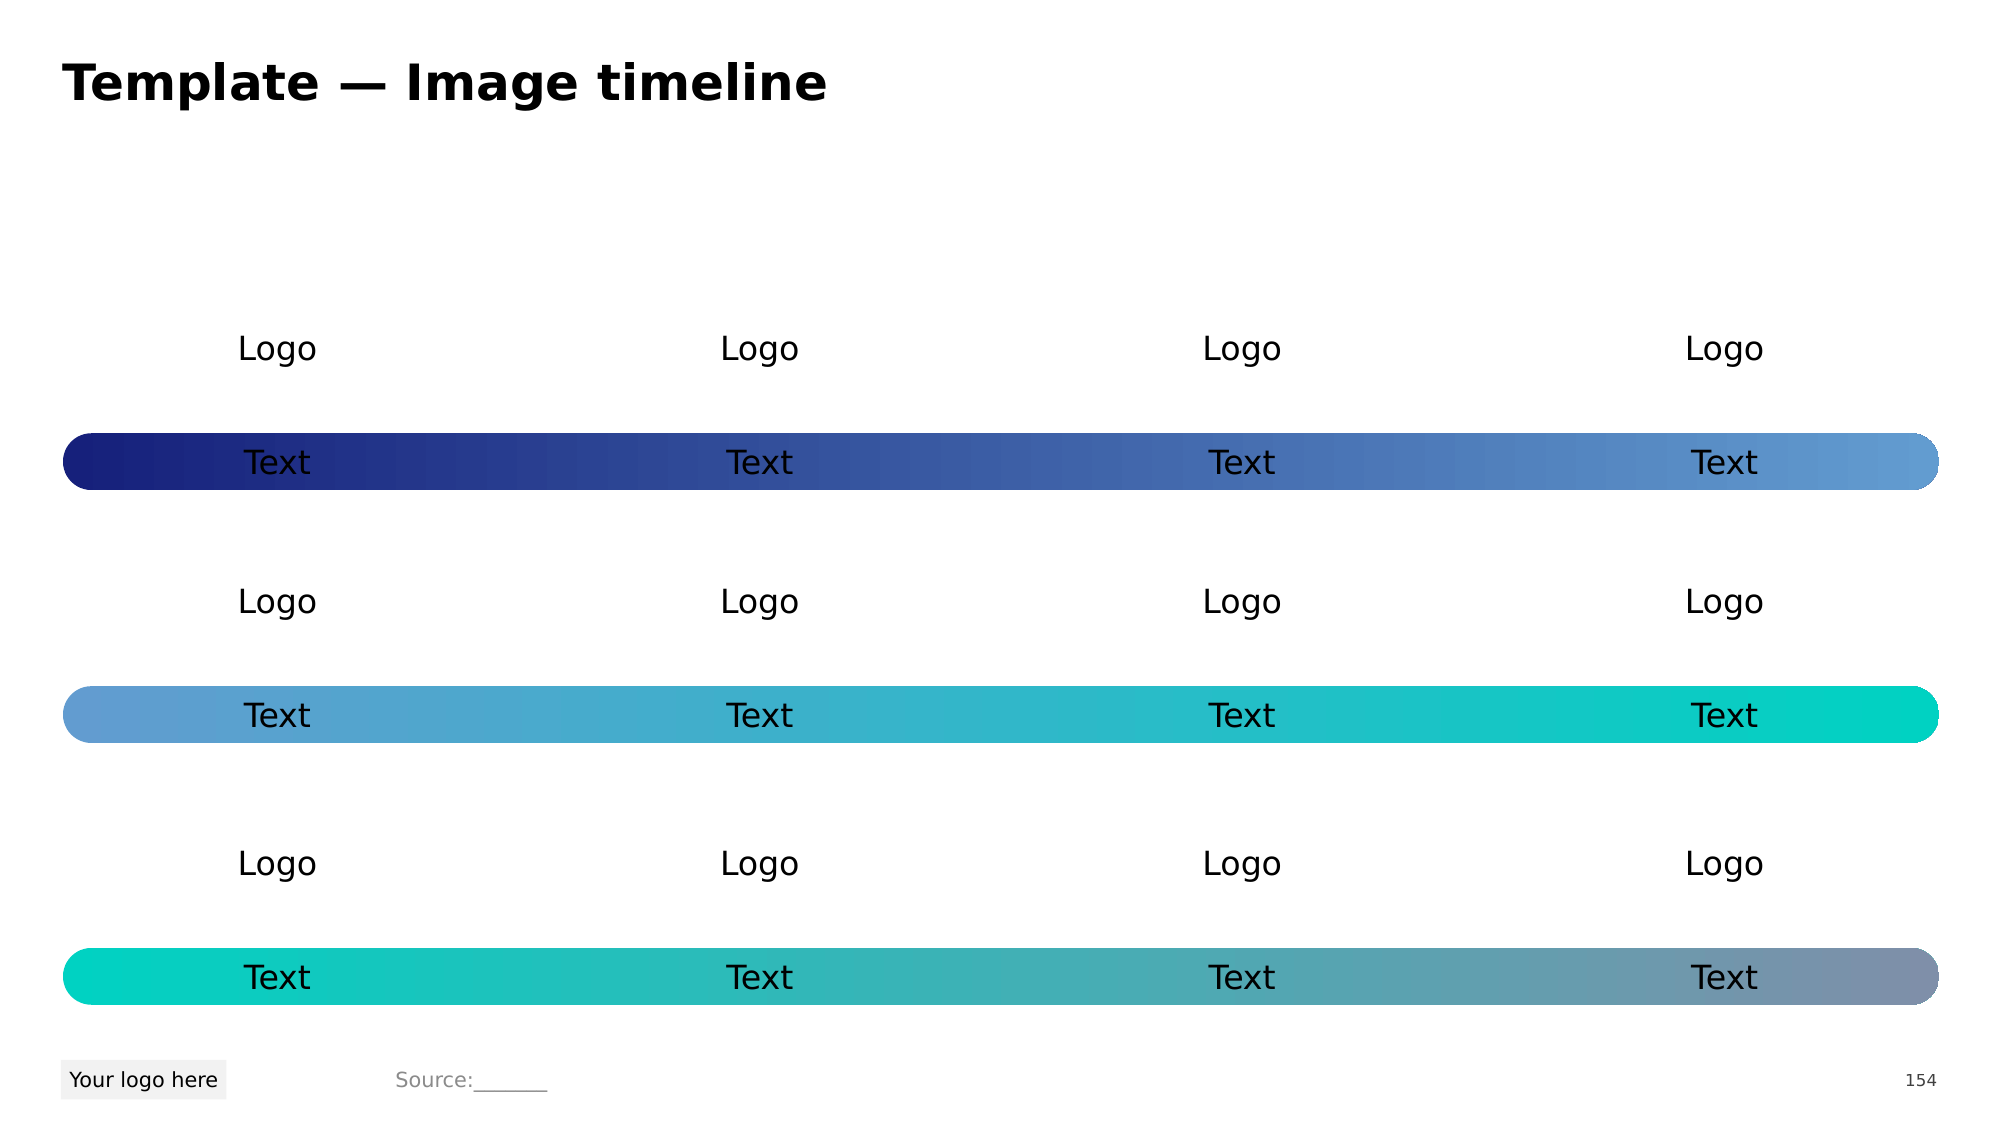

# Template — Image timeline

Logo
Logo
Logo
Logo

Text
Text
Text
Text
Logo
Logo
Logo
Logo

Text
Text
Text
Text
Logo
Logo
Logo
Logo

Text
Text
Text
Text
Source:_______